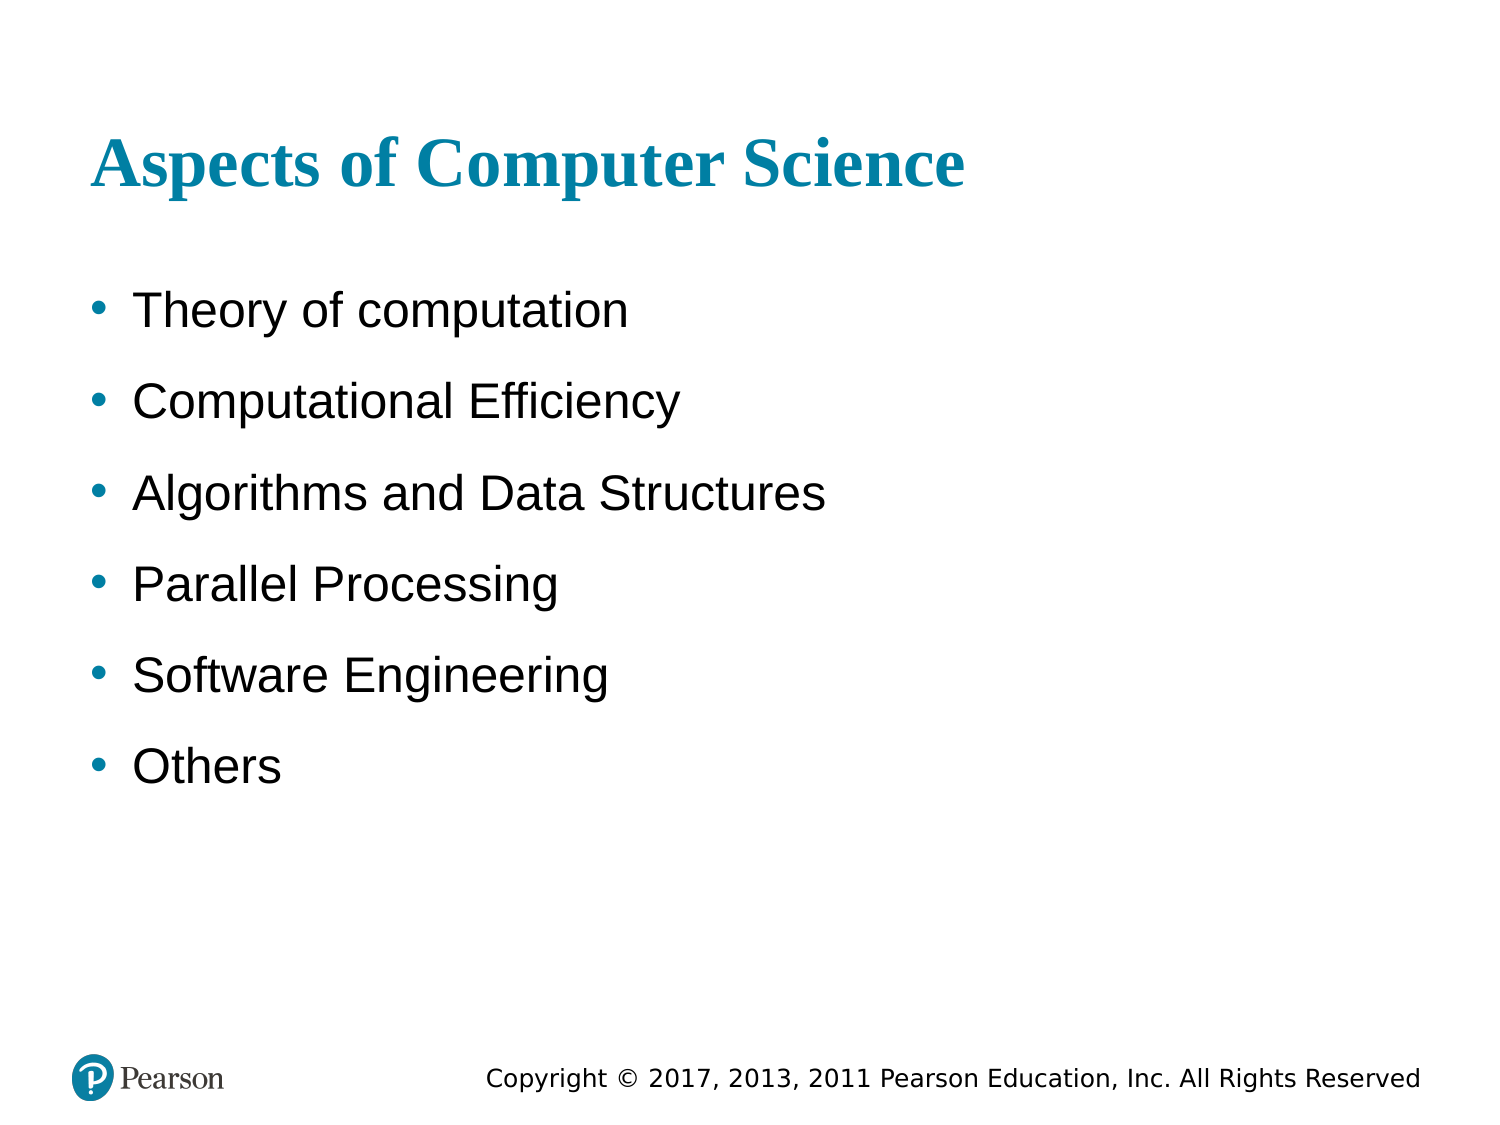

# Aspects of Computer Science
Theory of computation
Computational Efficiency
Algorithms and Data Structures
Parallel Processing
Software Engineering
Others